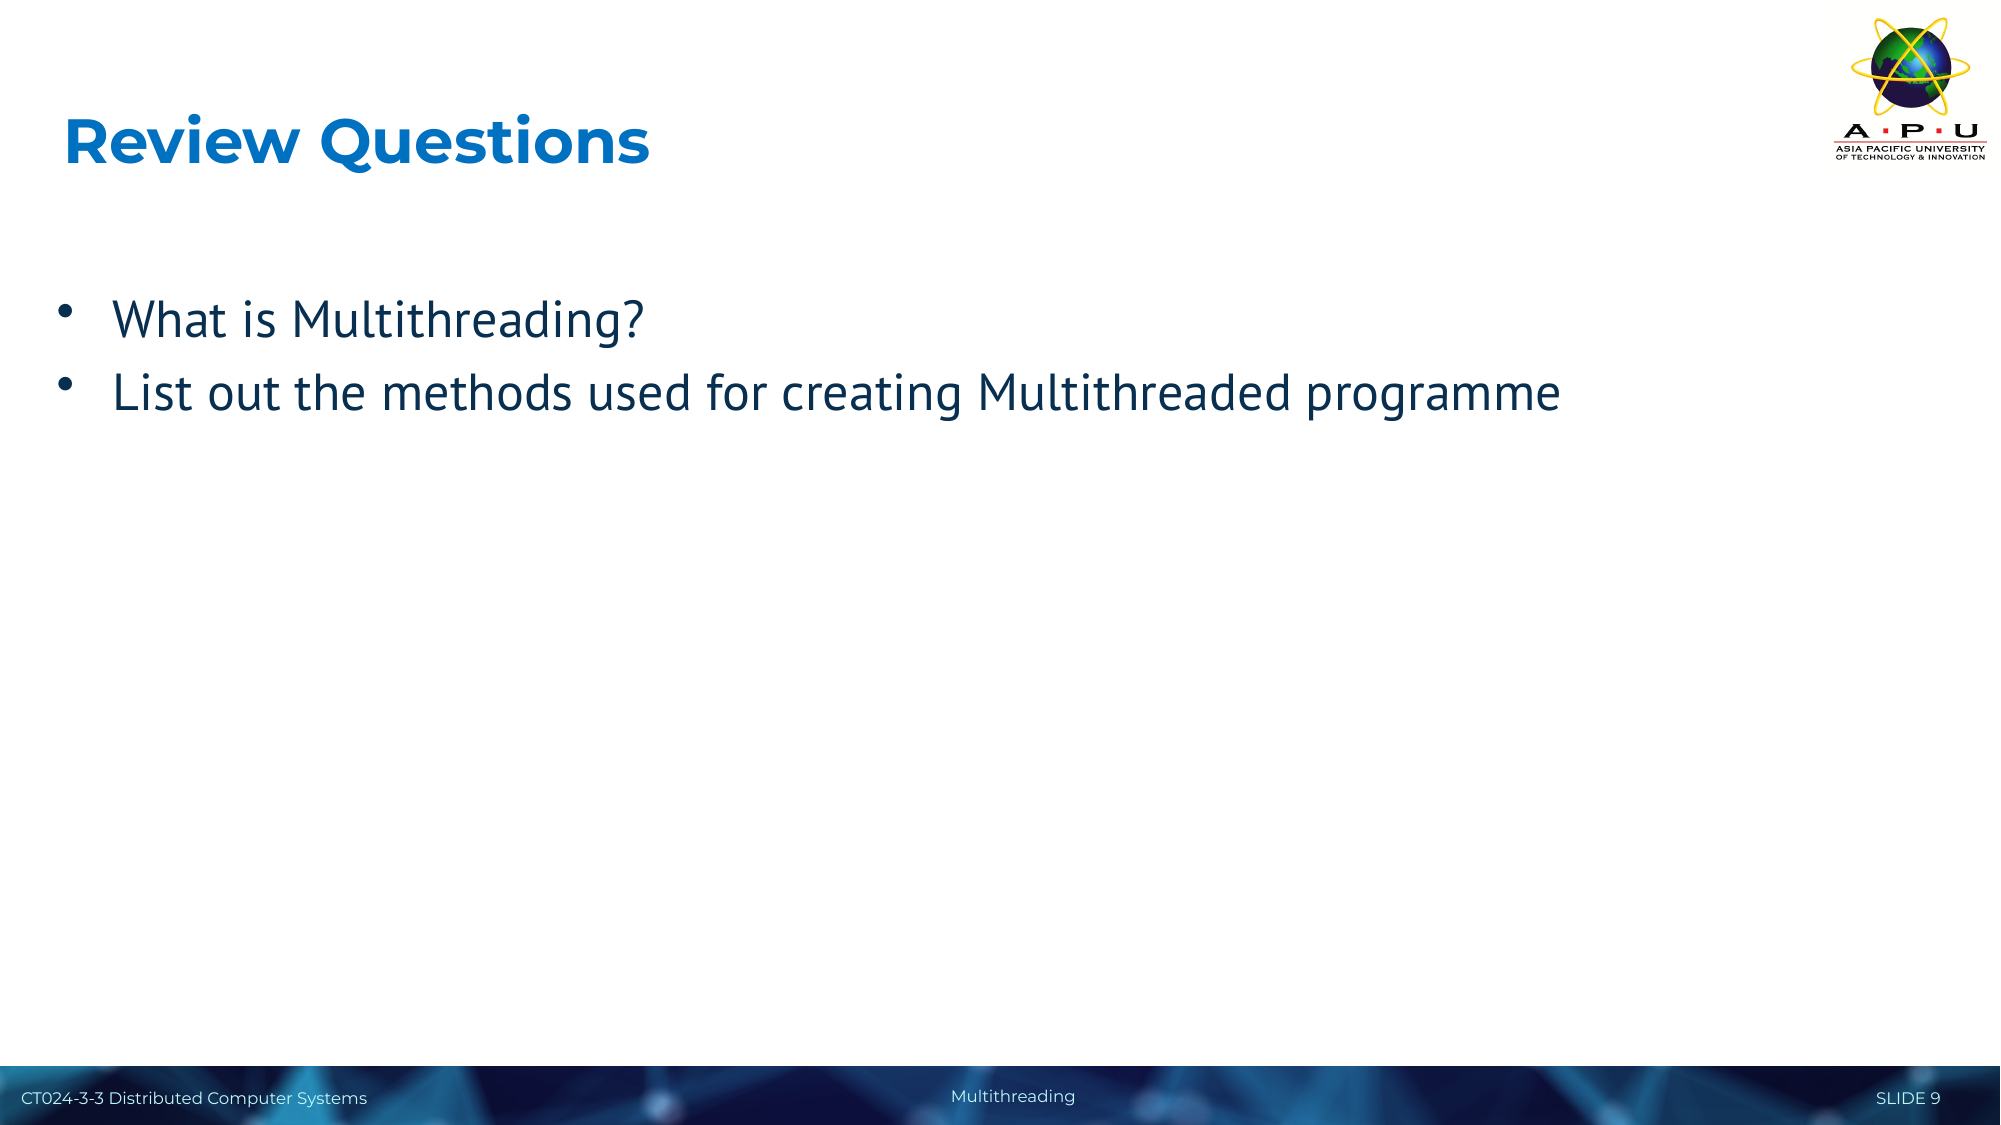

# Review Questions
What is Multithreading?
List out the methods used for creating Multithreaded programme